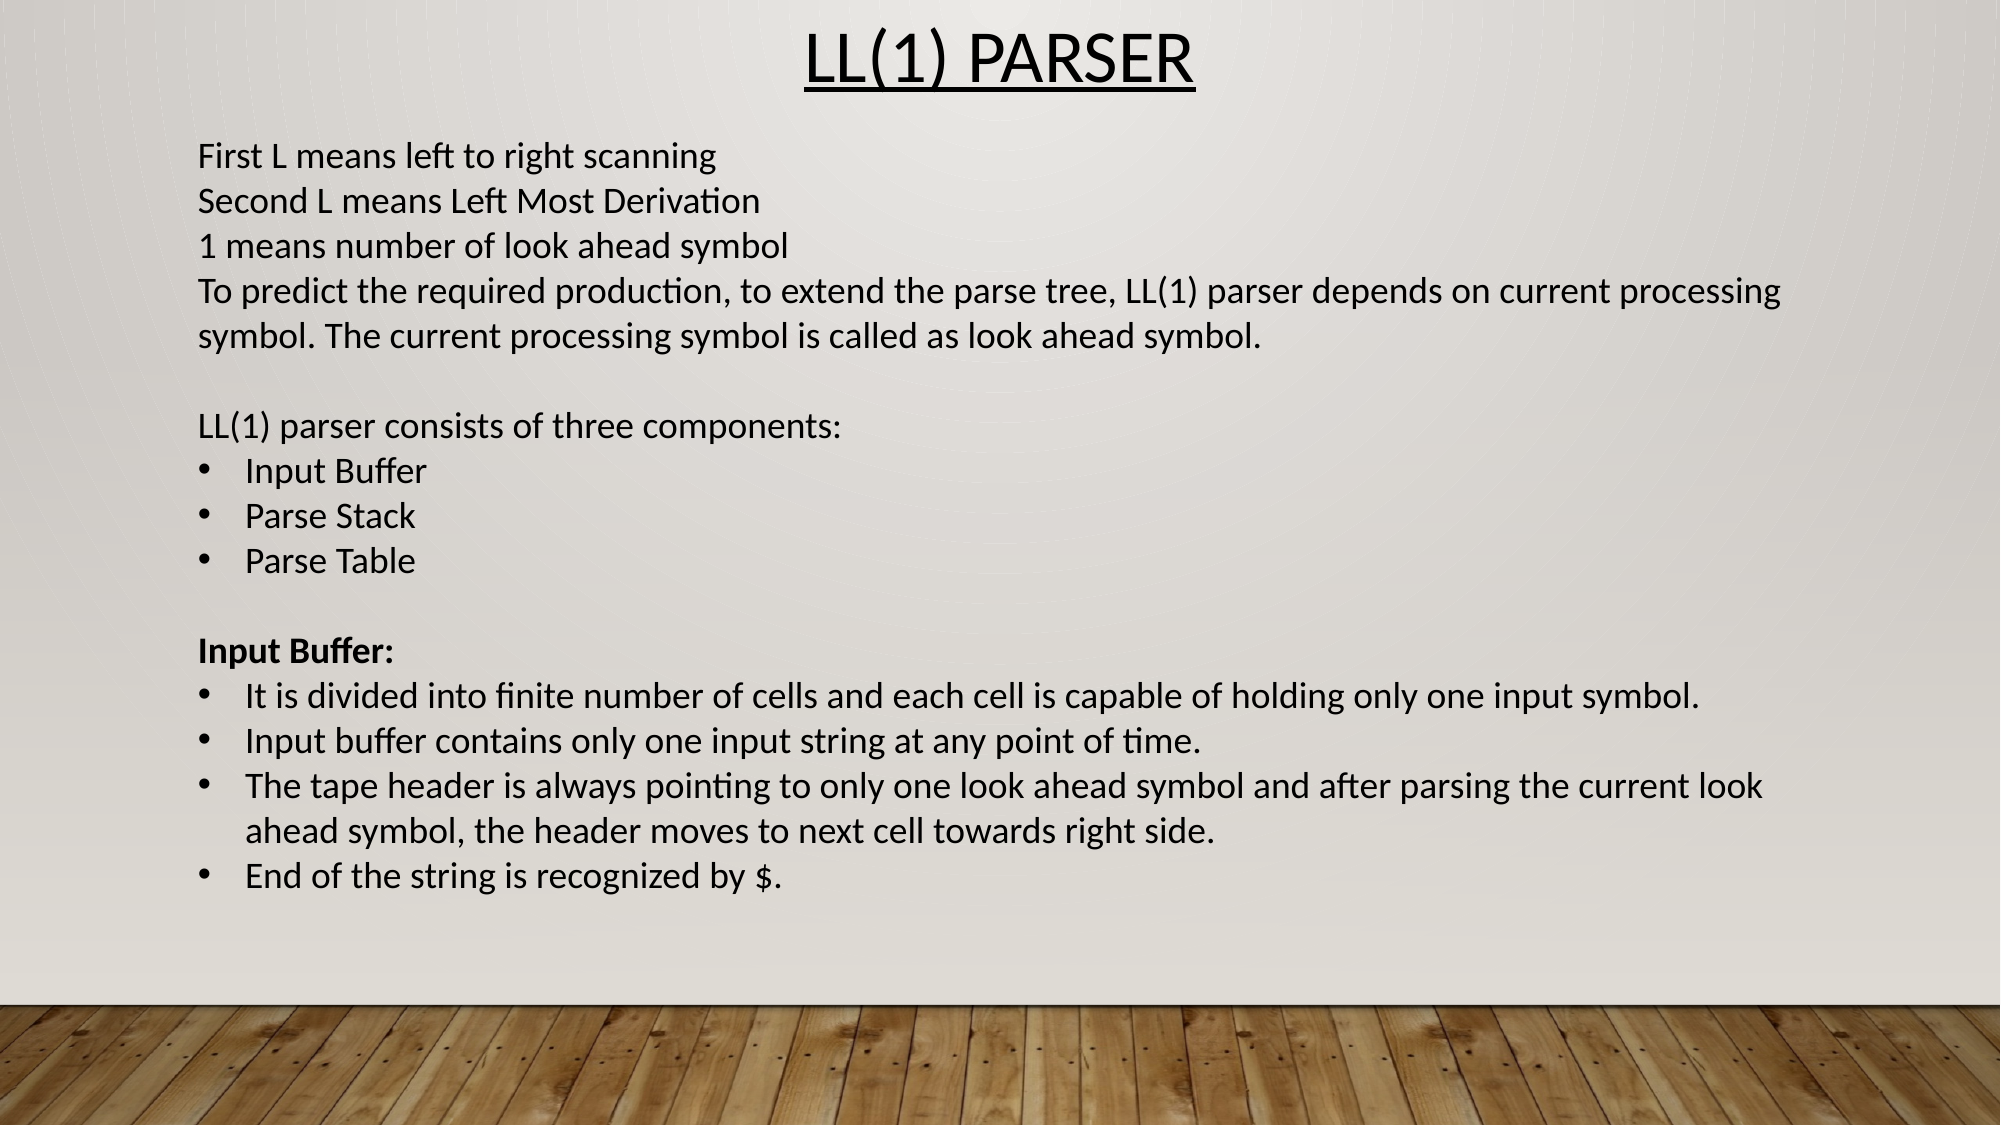

LL(1) PARSER
First L means left to right scanning
Second L means Left Most Derivation
1 means number of look ahead symbol
To predict the required production, to extend the parse tree, LL(1) parser depends on current processing symbol. The current processing symbol is called as look ahead symbol.

LL(1) parser consists of three components:
Input Buffer
Parse Stack
Parse Table

Input Buffer:
It is divided into finite number of cells and each cell is capable of holding only one input symbol.
Input buffer contains only one input string at any point of time.
The tape header is always pointing to only one look ahead symbol and after parsing the current look ahead symbol, the header moves to next cell towards right side.
End of the string is recognized by $.